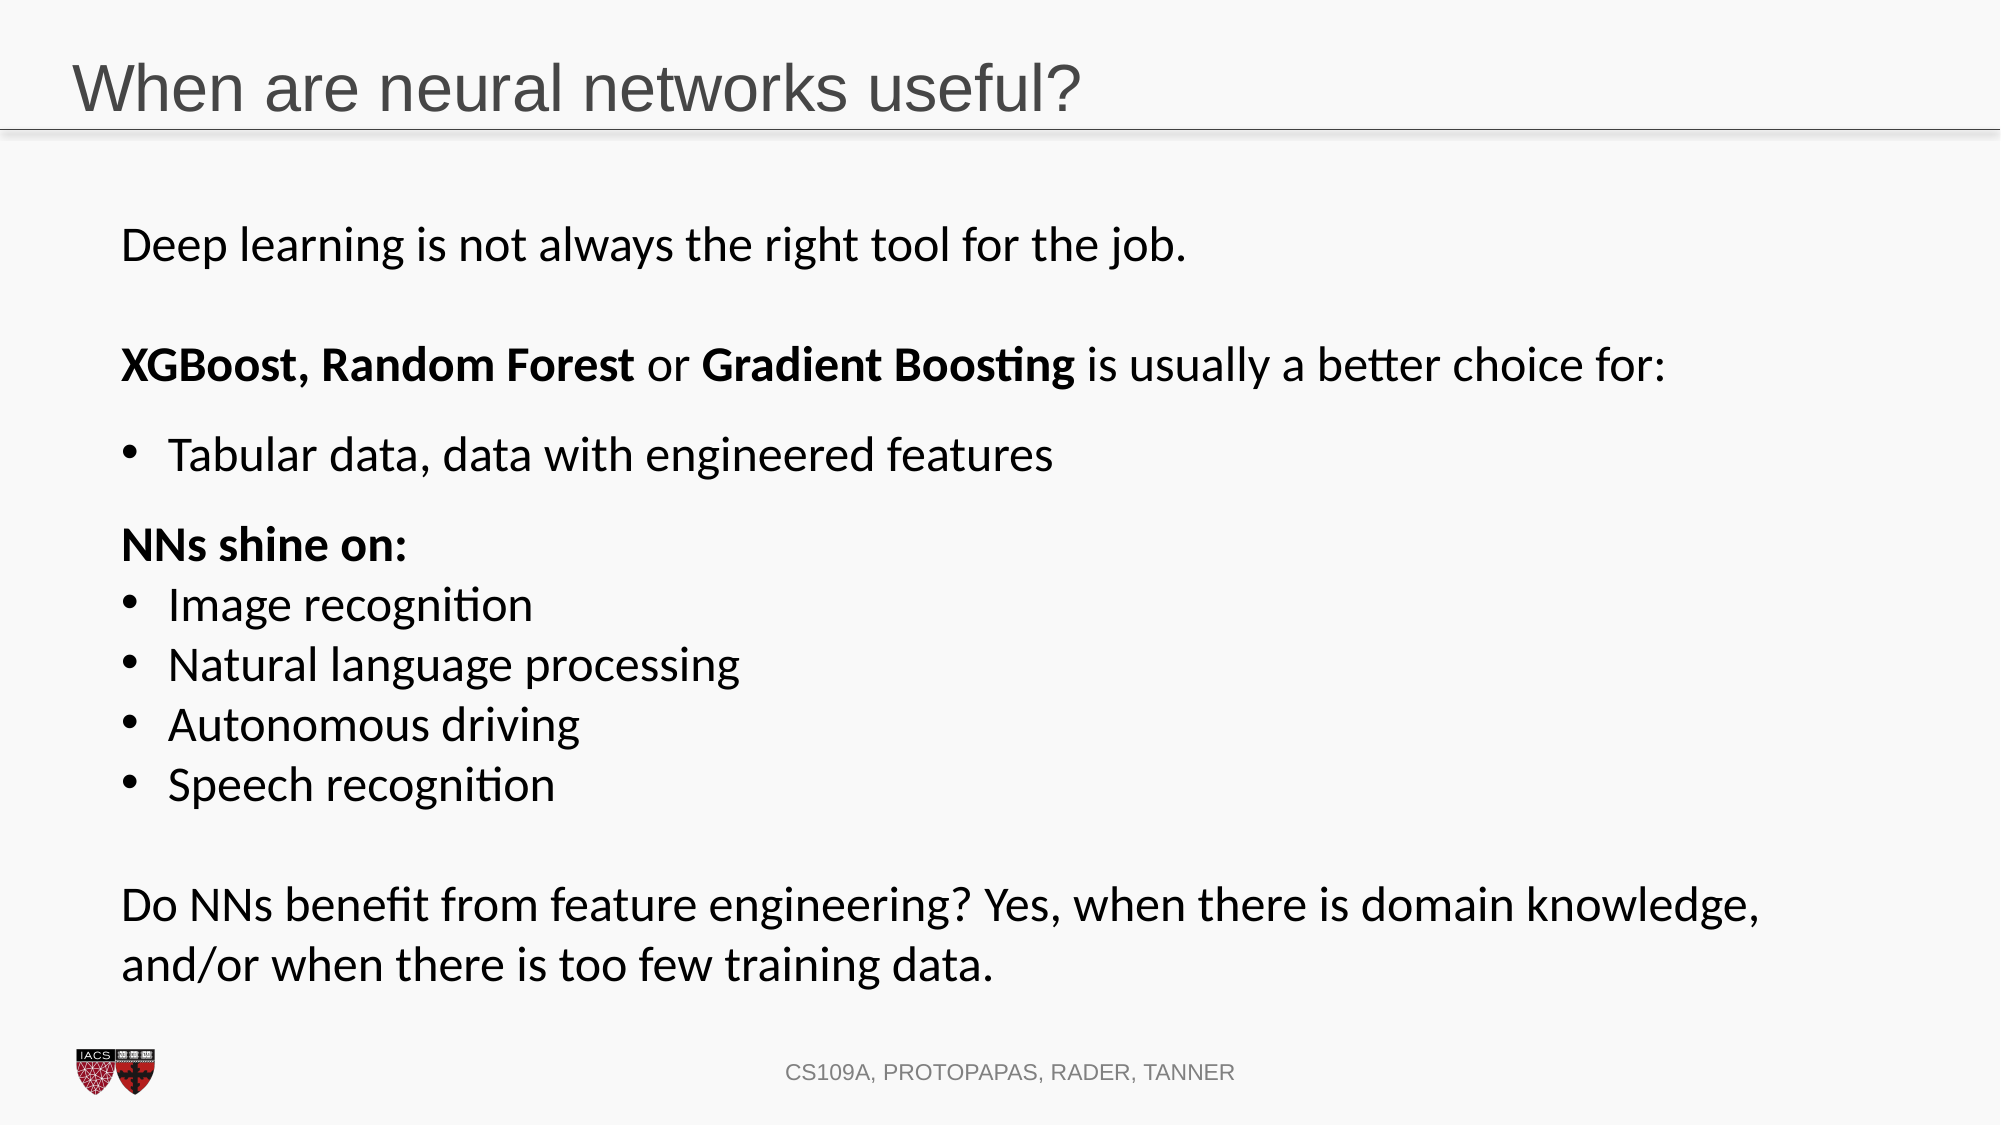

# When are neural networks useful?
Deep learning is not always the right tool for the job.

XGBoost, Random Forest or Gradient Boosting is usually a better choice for:
Tabular data, data with engineered features
NNs shine on:
Image recognition
Natural language processing
Autonomous driving
Speech recognition

Do NNs benefit from feature engineering? Yes, when there is domain knowledge, and/or when there is too few training data.